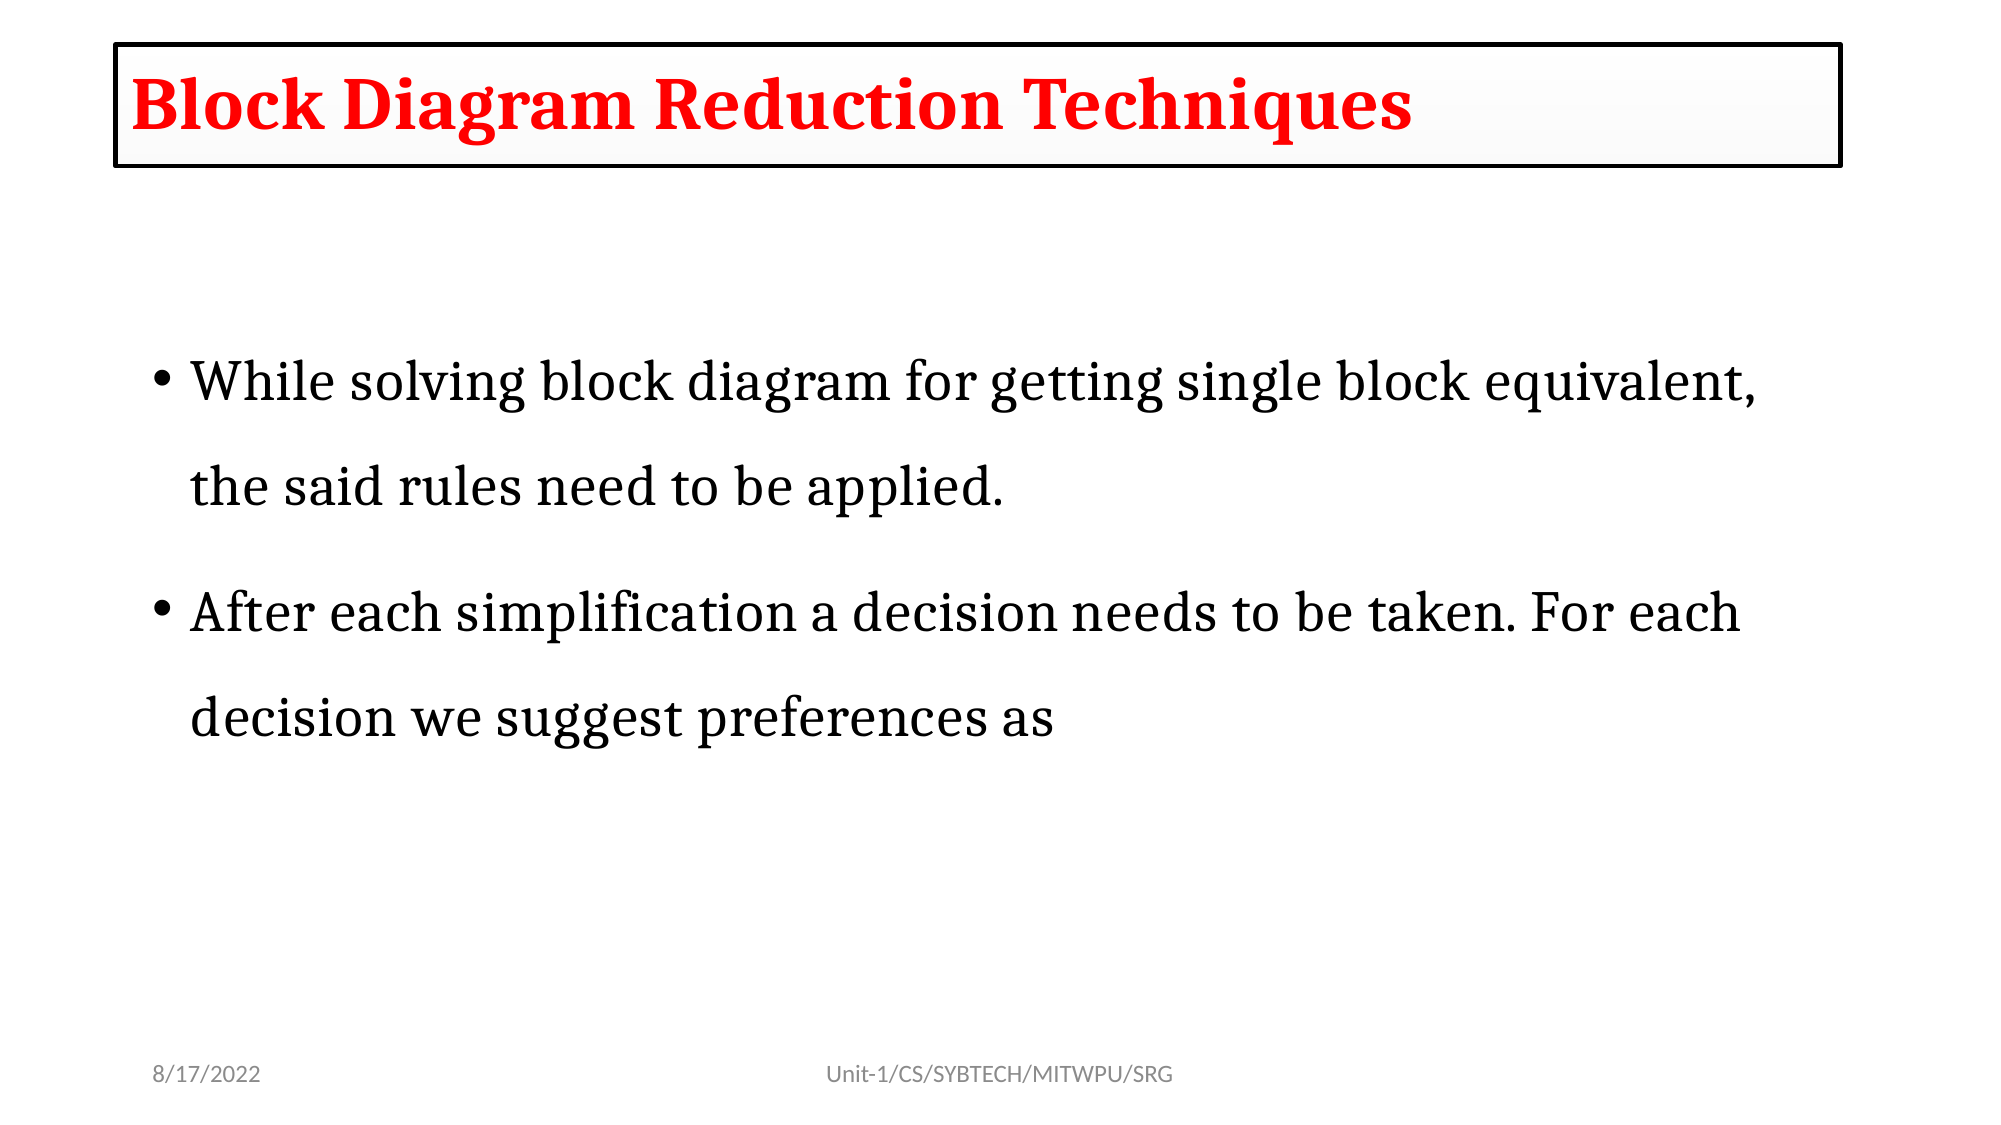

Block Diagram Reduction Techniques
While solving block diagram for getting single block equivalent, the said rules need to be applied.
After each simplification a decision needs to be taken. For each decision we suggest preferences as

8/17/2022
Unit-1/CS/SYBTECH/MITWPU/SRG